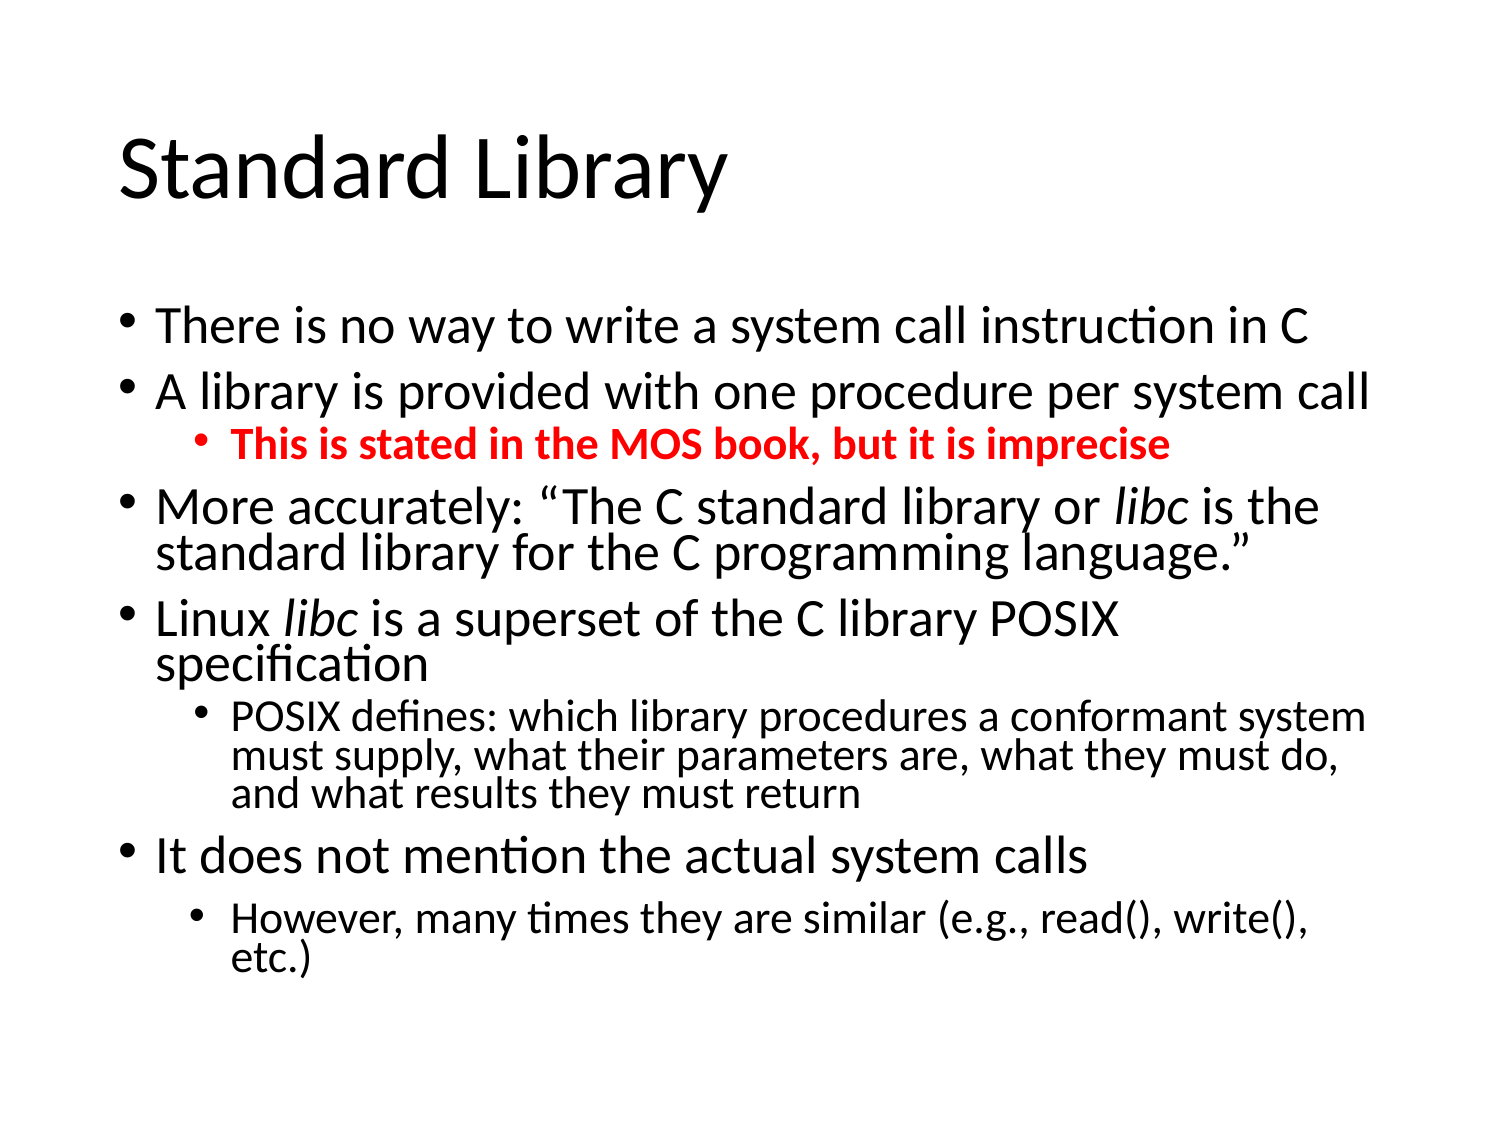

# Standard Library
There is no way to write a system call instruction in C
A library is provided with one procedure per system call
This is stated in the MOS book, but it is imprecise
More accurately: “The C standard library or libc is the standard library for the C programming language.”
Linux libc is a superset of the C library POSIX specification
POSIX defines: which library procedures a conformant system must supply, what their parameters are, what they must do, and what results they must return
It does not mention the actual system calls
However, many times they are similar (e.g., read(), write(), etc.)